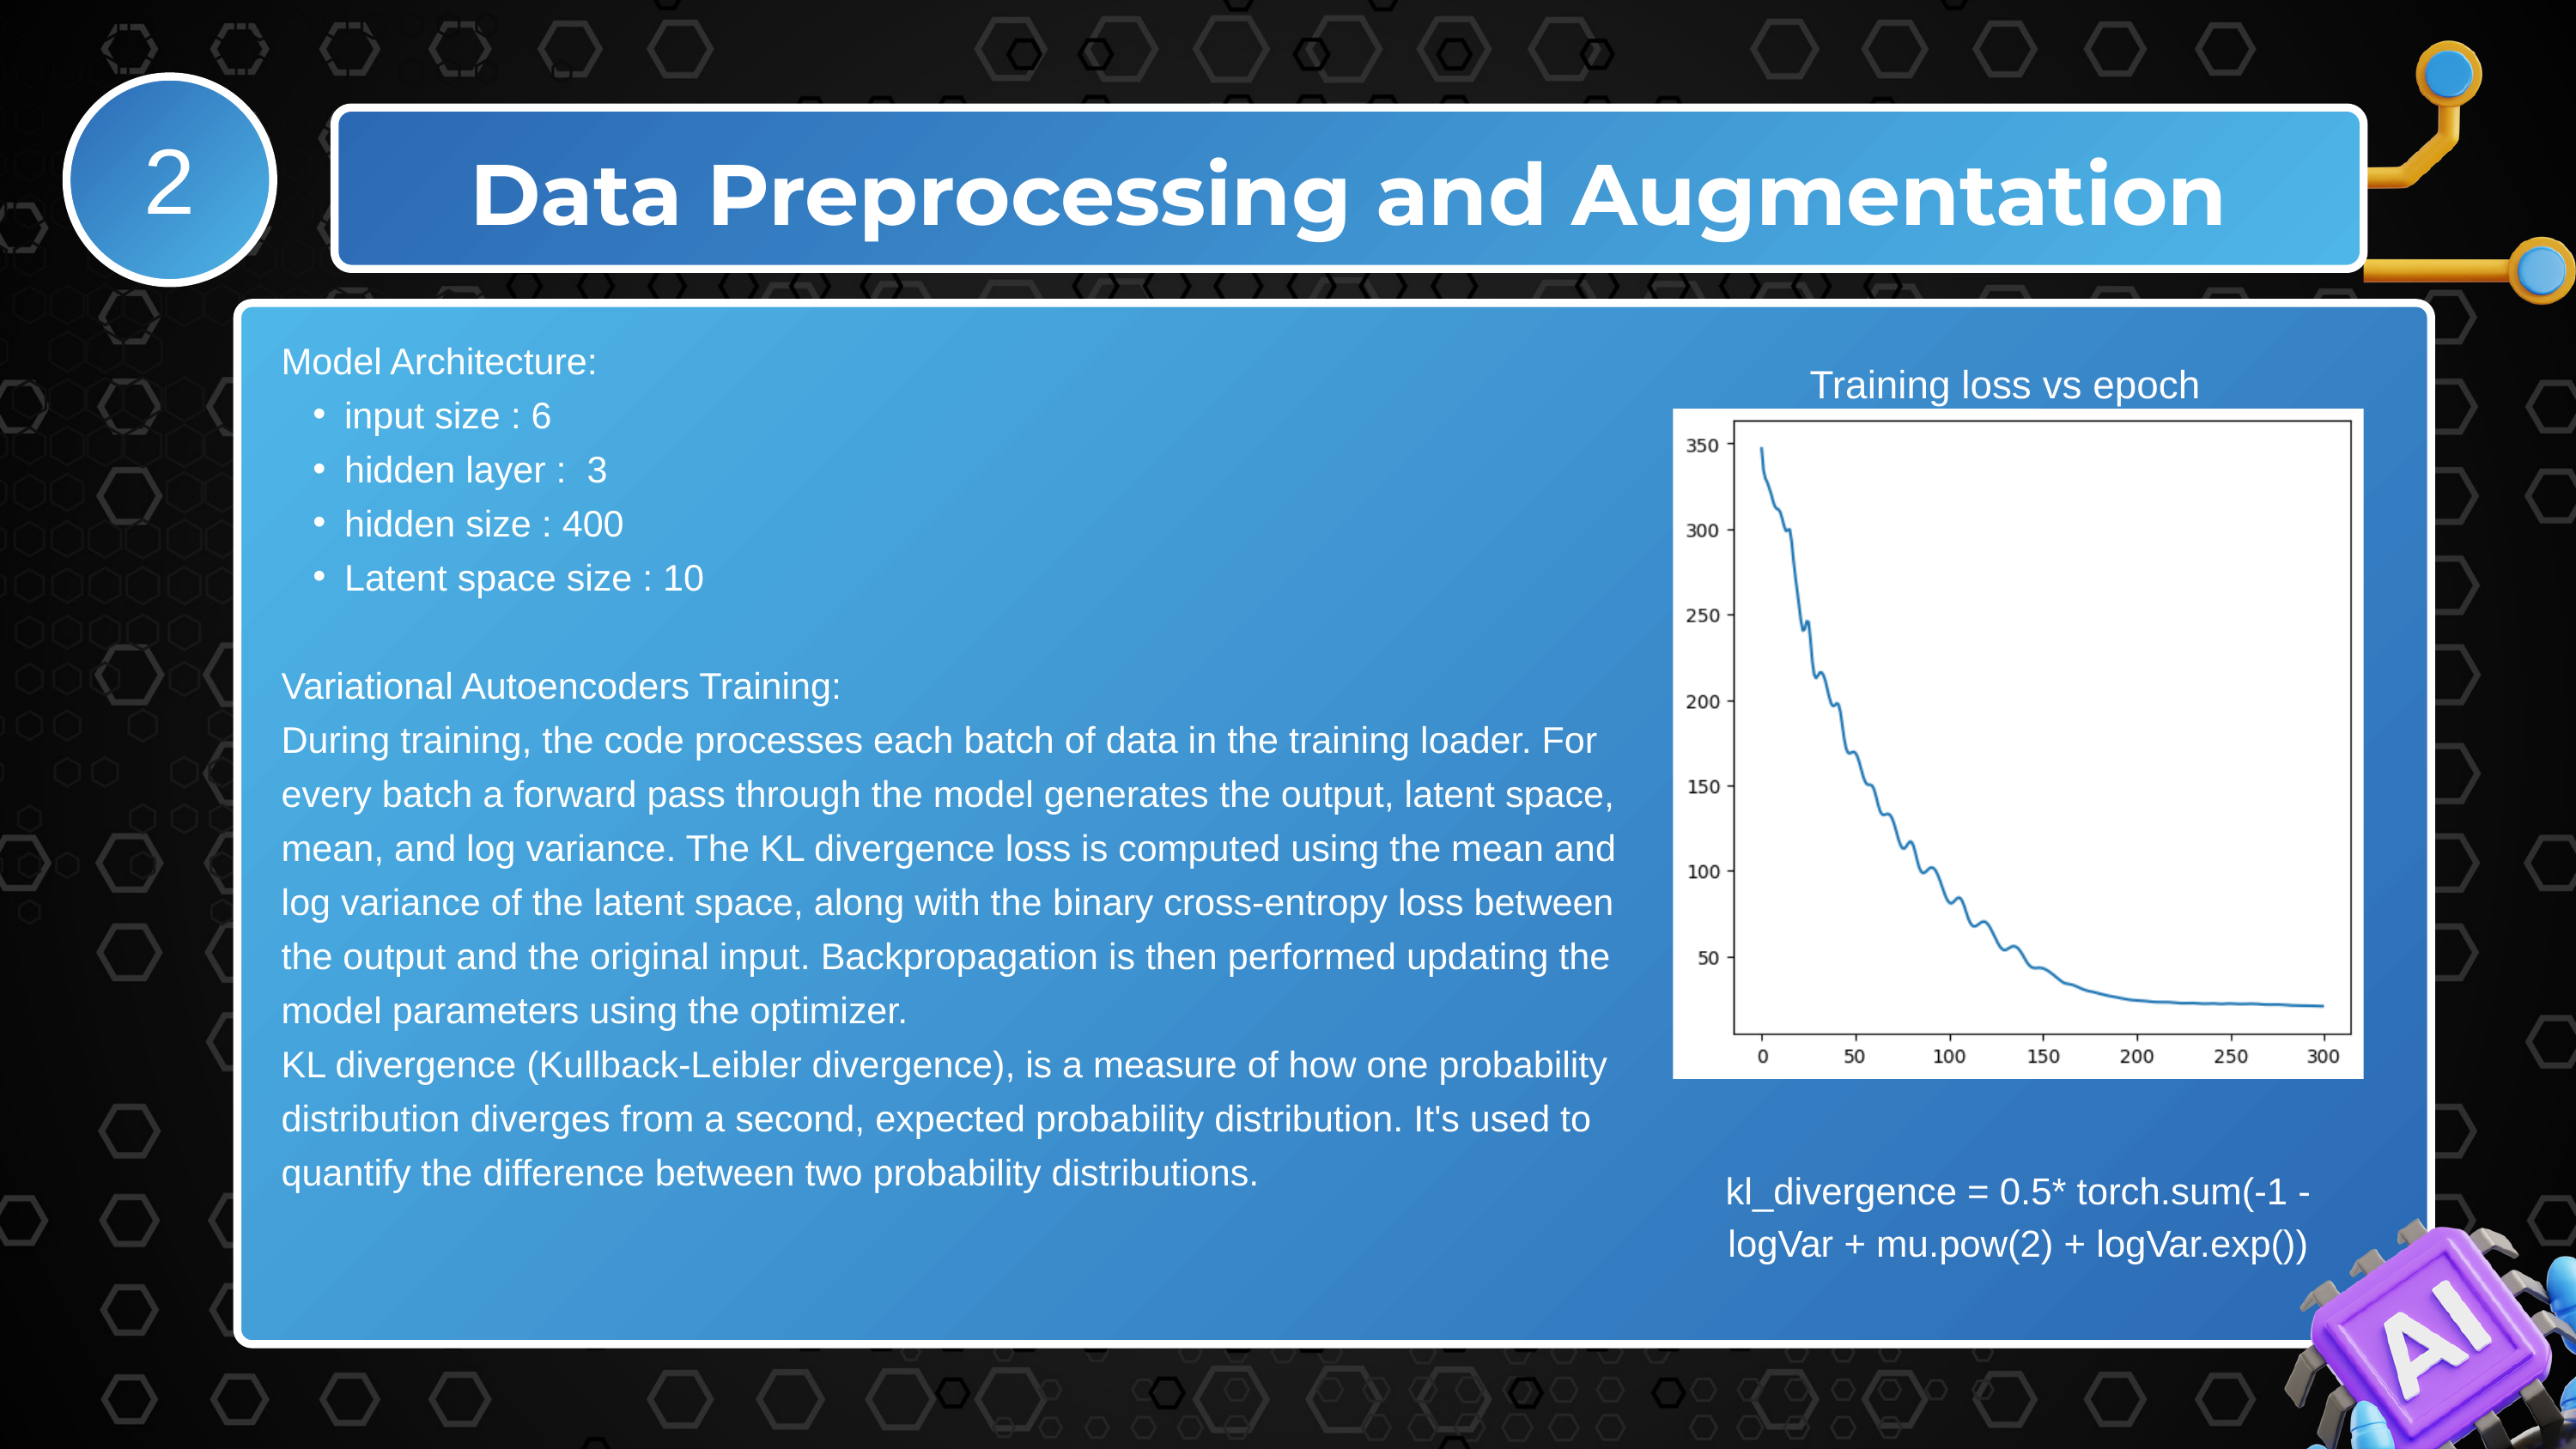

2

Data Preprocessing and Augmentation

Model Architecture:
input size : 6
hidden layer :  3
hidden size : 400
Latent space size : 10

Variational Autoencoders Training:
During training, the code processes each batch of data in the training loader. For every batch a forward pass through the model generates the output, latent space, mean, and log variance. The KL divergence loss is computed using the mean and log variance of the latent space, along with the binary cross-entropy loss between the output and the original input. Backpropagation is then performed updating the model parameters using the optimizer.
KL divergence (Kullback-Leibler divergence), is a measure of how one probability distribution diverges from a second, expected probability distribution. It's used to quantify the difference between two probability distributions.

Training loss vs epoch

kl_divergence = 0.5* torch.sum(-1 - logVar + mu.pow(2) + logVar.exp())